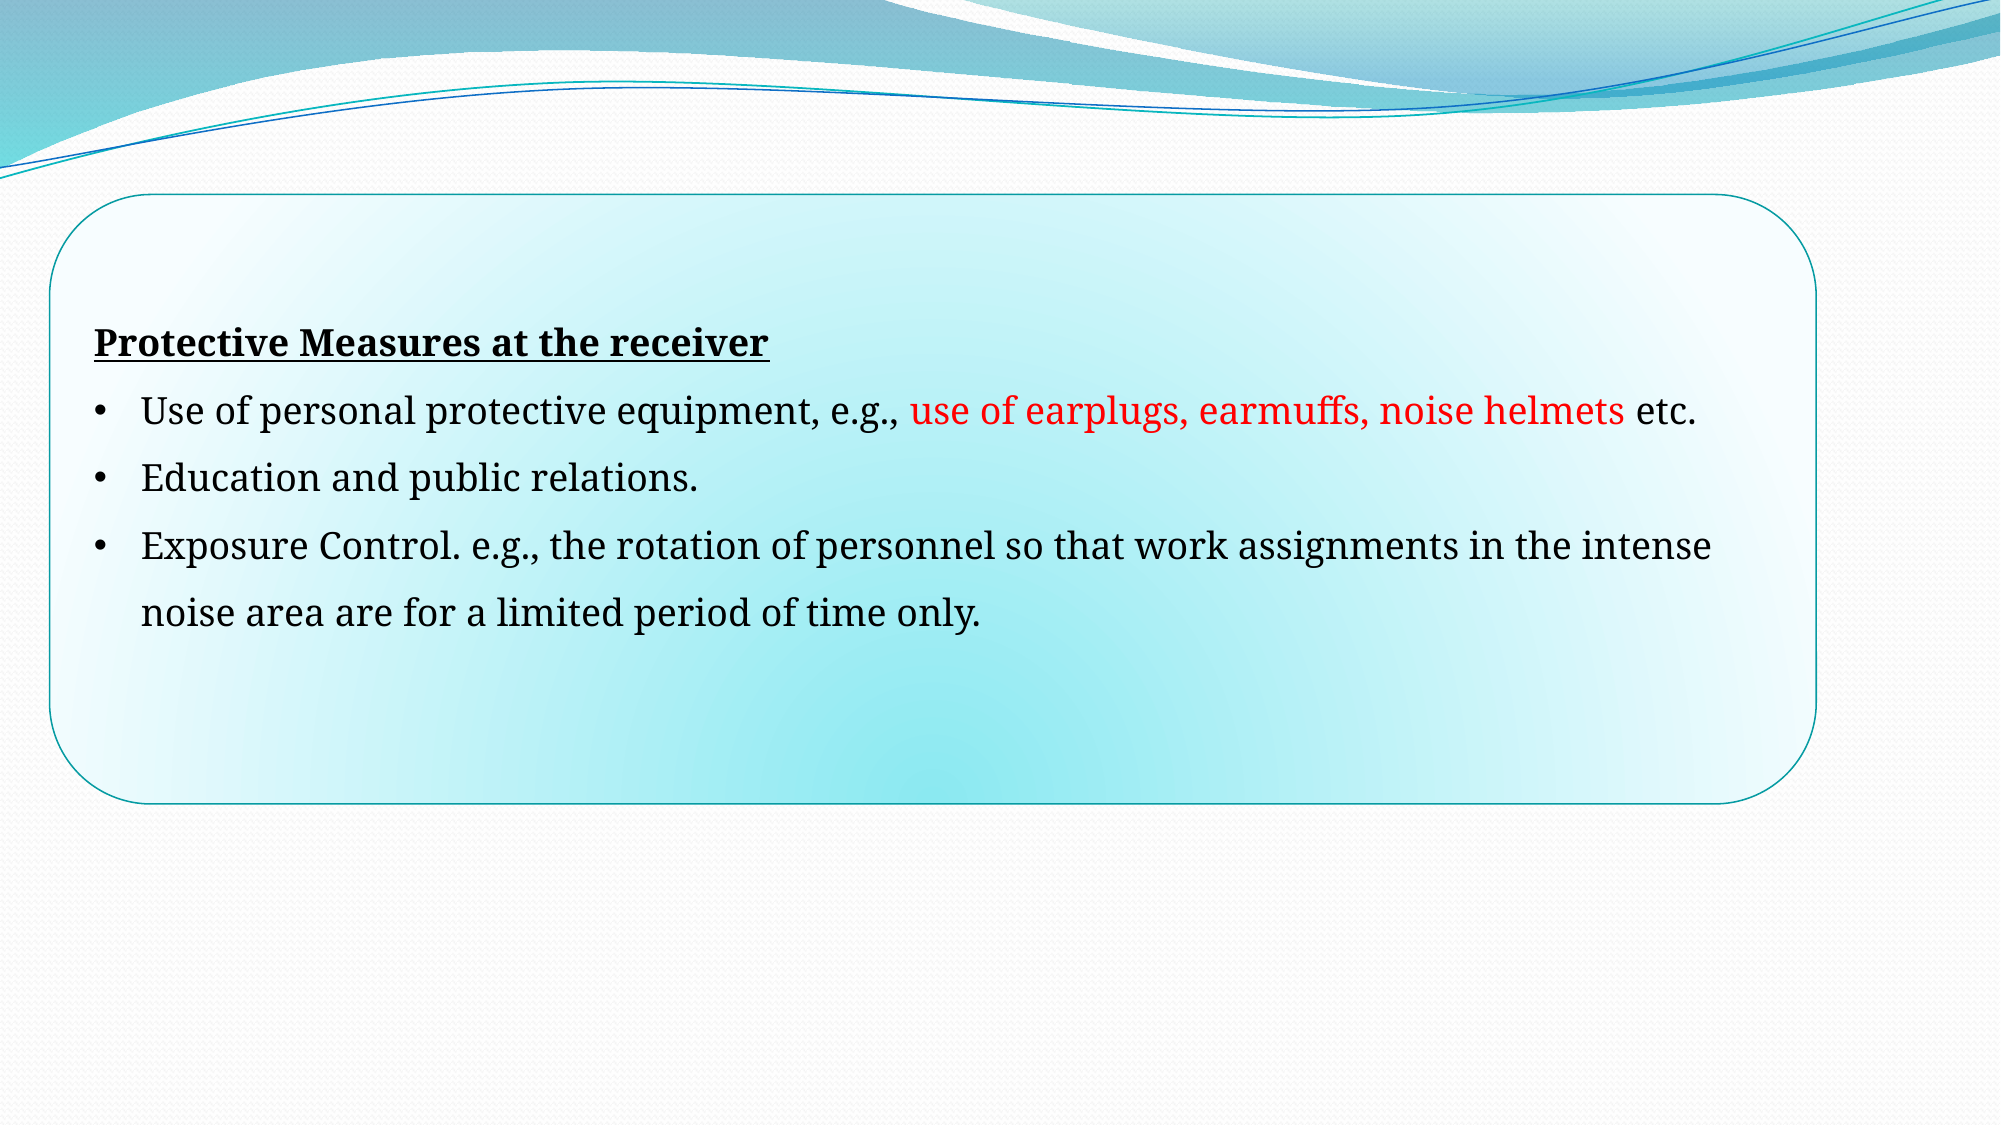

Protective Measures at the receiver
Use of personal protective equipment, e.g., use of earplugs, earmuffs, noise helmets etc.
Education and public relations.
Exposure Control. e.g., the rotation of personnel so that work assignments in the intense noise area are for a limited period of time only.